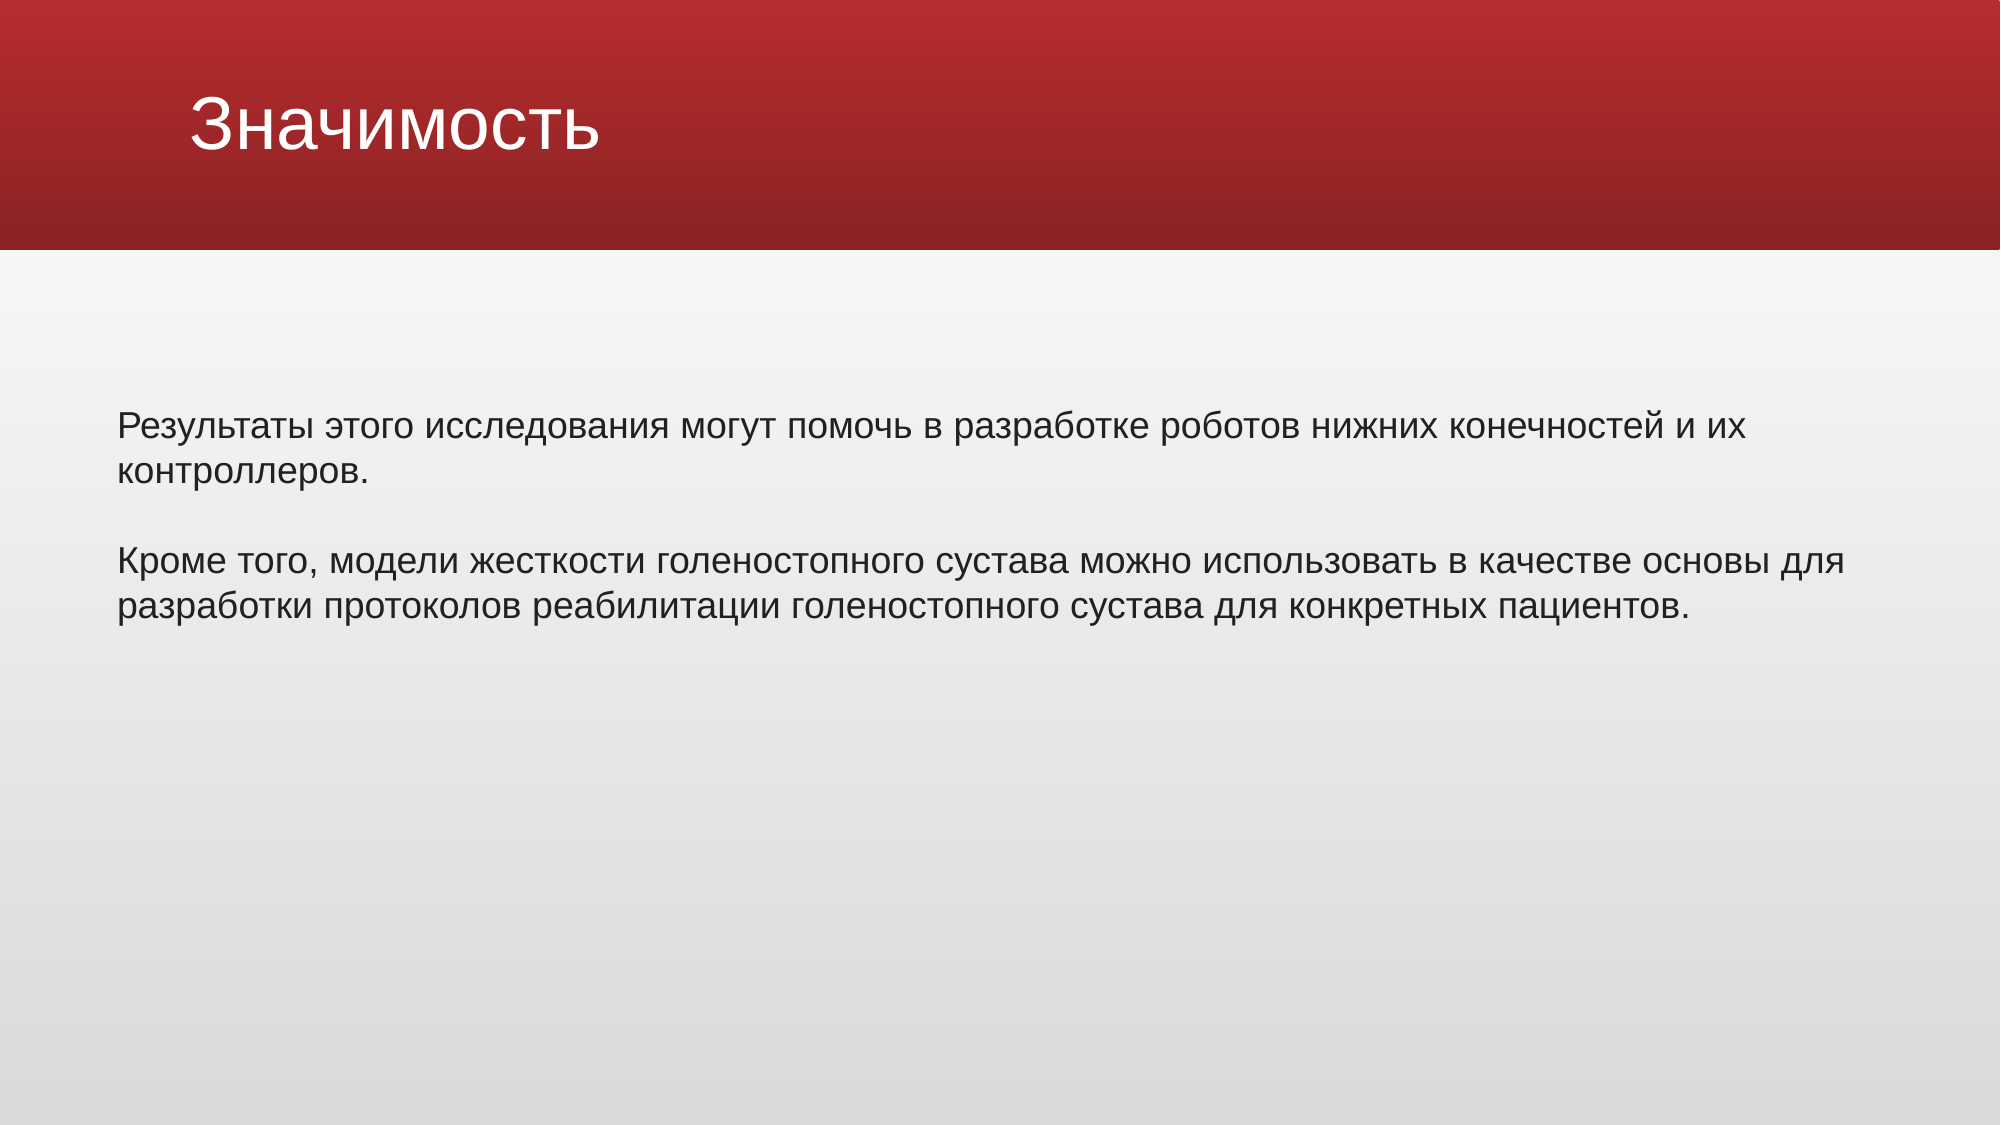

# Значимость
Результаты этого исследования могут помочь в разработке роботов нижних конечностей и их контроллеров.

Кроме того, модели жесткости голеностопного сустава можно использовать в качестве основы для разработки протоколов реабилитации голеностопного сустава для конкретных пациентов.